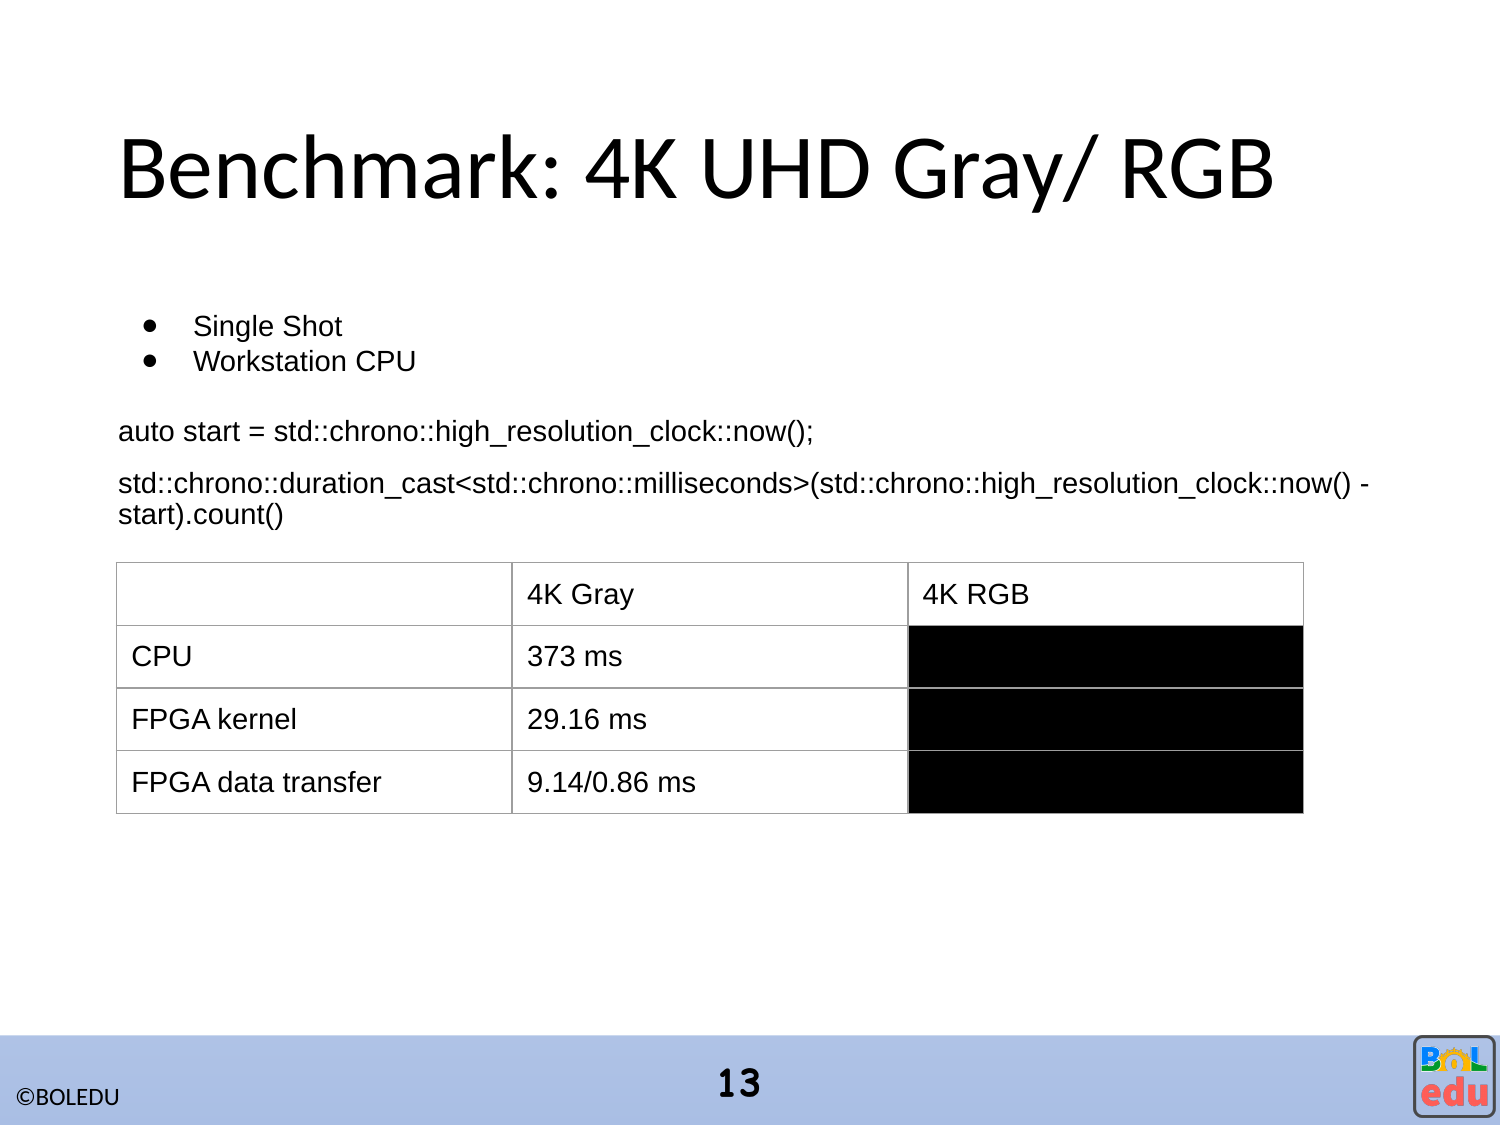

# Benchmark: 4K UHD Gray/ RGB
Single Shot
Workstation CPU

auto start = std::chrono::high_resolution_clock::now();
std::chrono::duration_cast<std::chrono::milliseconds>(std::chrono::high_resolution_clock::now() - start).count()
|  | 4K Gray | 4K RGB |
| --- | --- | --- |
| CPU | 373 ms |  |
| FPGA kernel | 29.16 ms |  |
| FPGA data transfer | 9.14/0.86 ms |  |
13